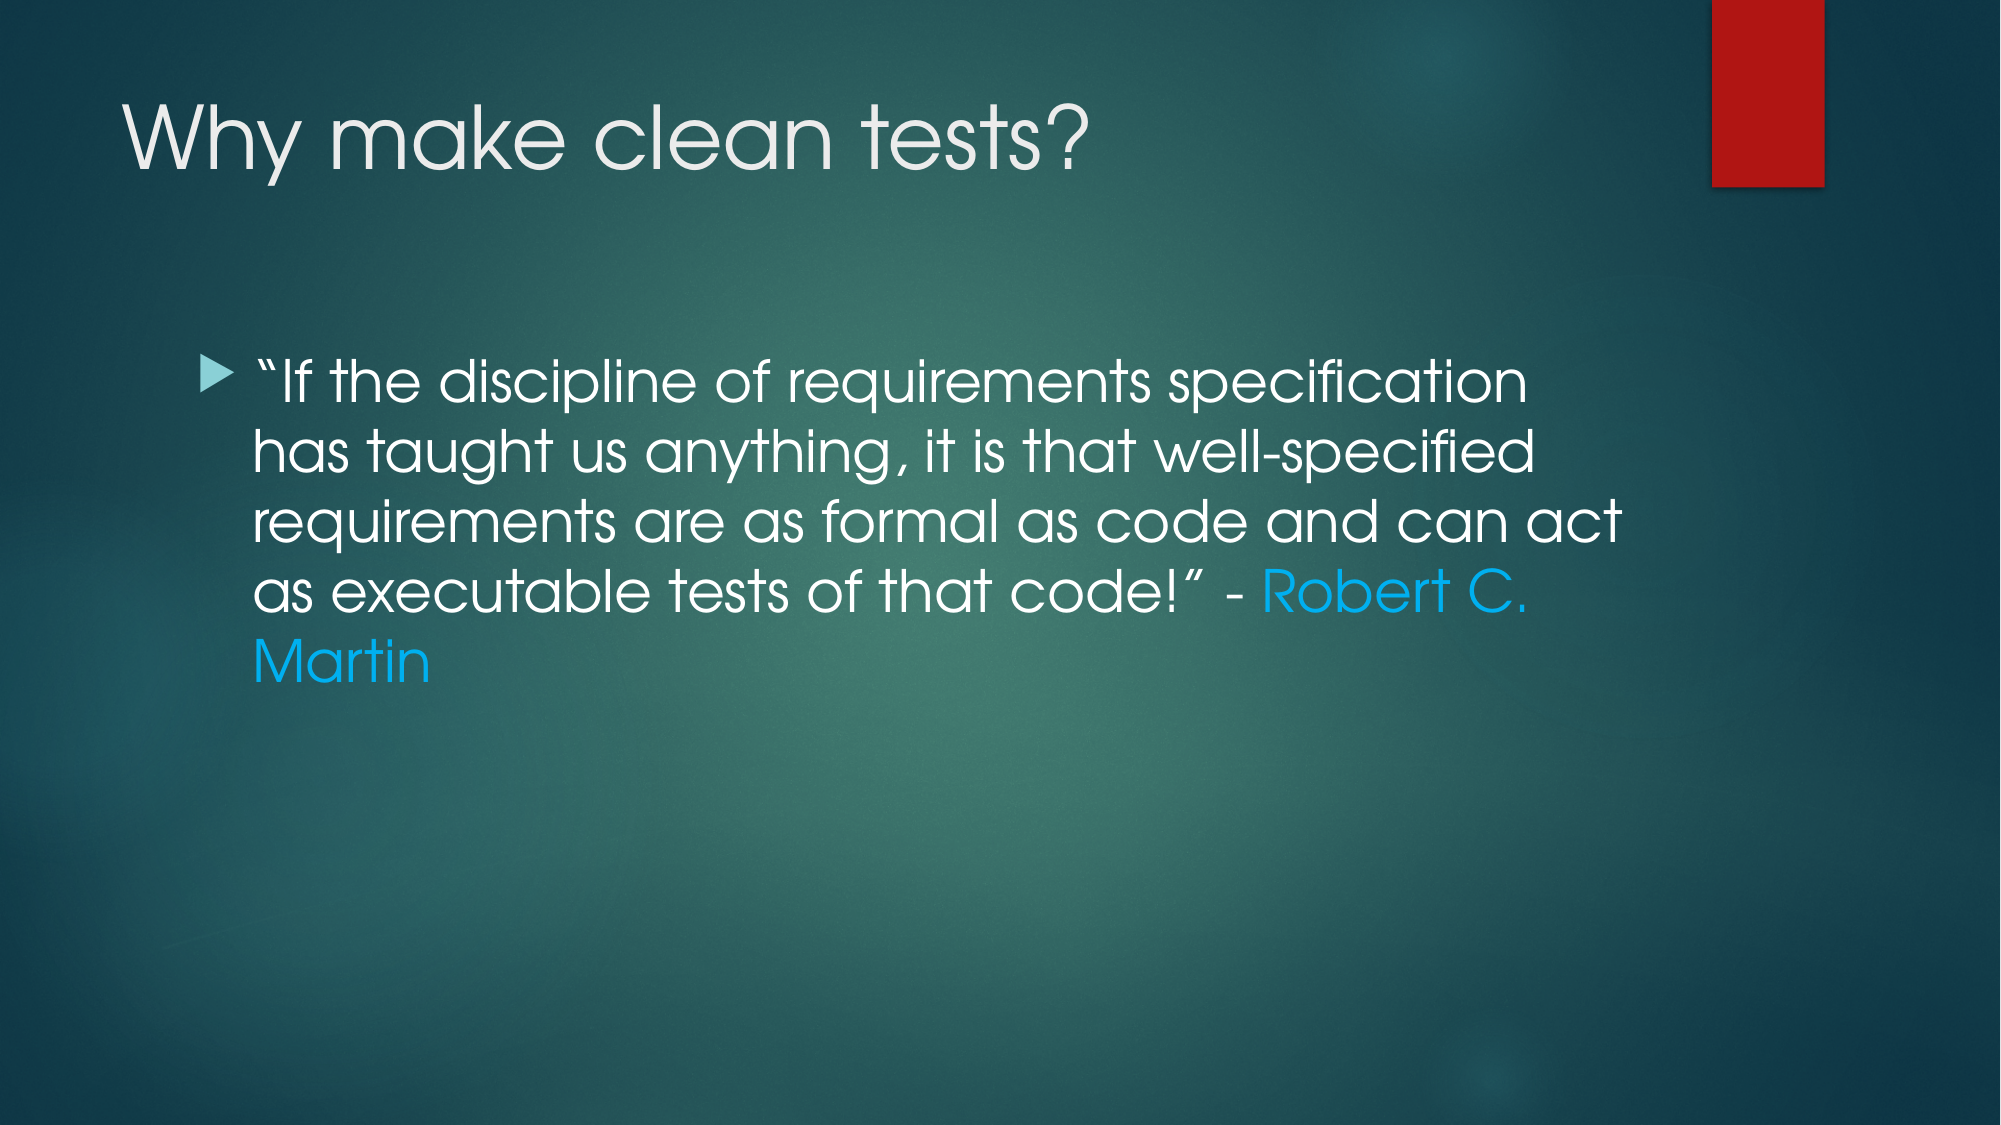

# Why make clean tests?
“If the discipline of requirements specification has taught us anything, it is that well-specified requirements are as formal as code and can act as executable tests of that code!” - Robert C. Martin